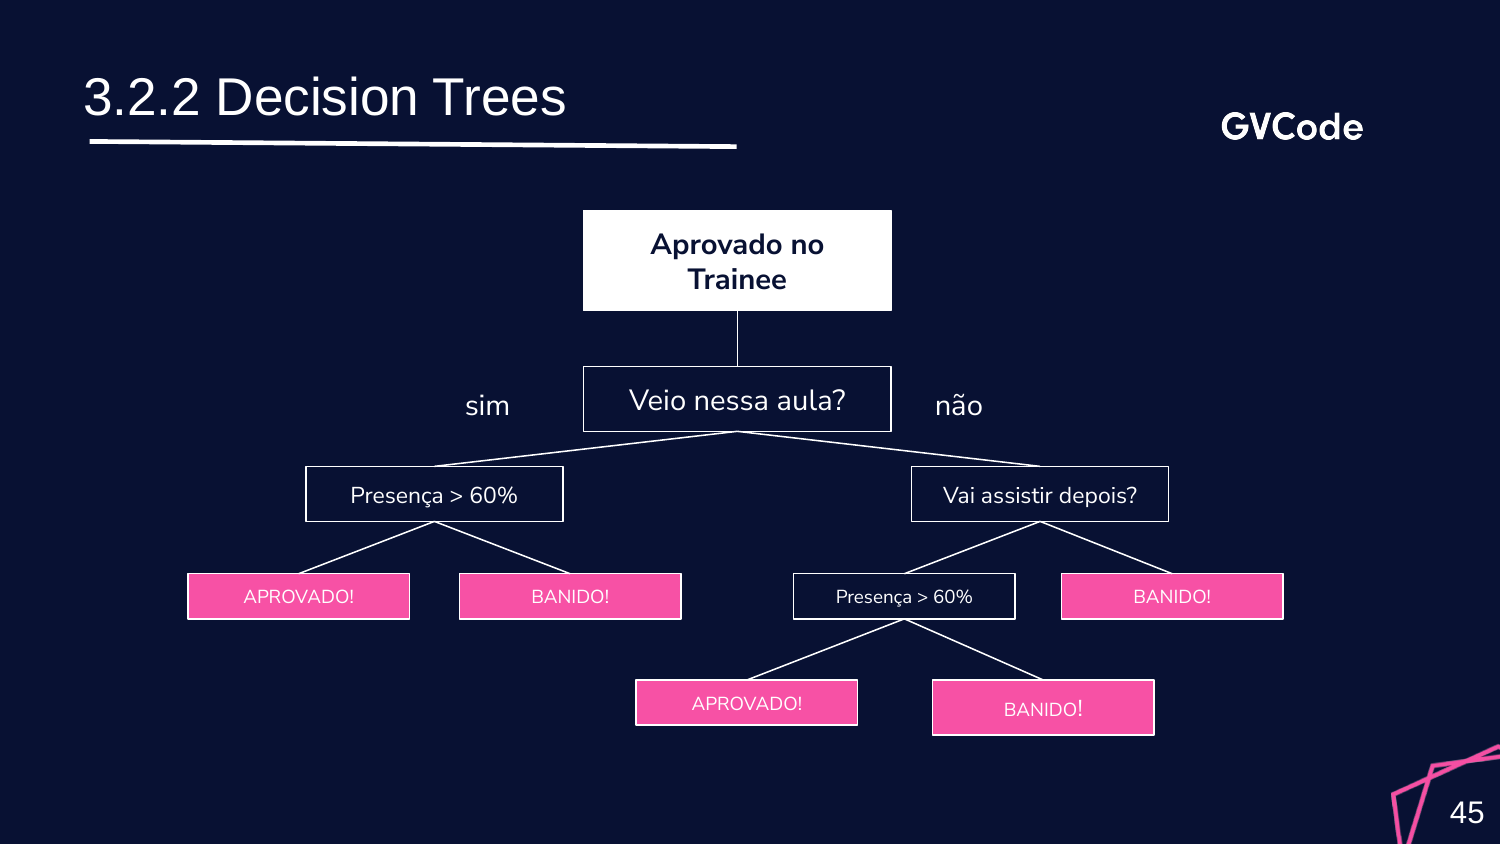

# 3.2.2 Decision Trees
Aprovado no Trainee
Veio nessa aula?
sim
não
Presença > 60%
Vai assistir depois?
APROVADO!
BANIDO!
Presença > 60%
BANIDO!
APROVADO!
BANIDO!
45